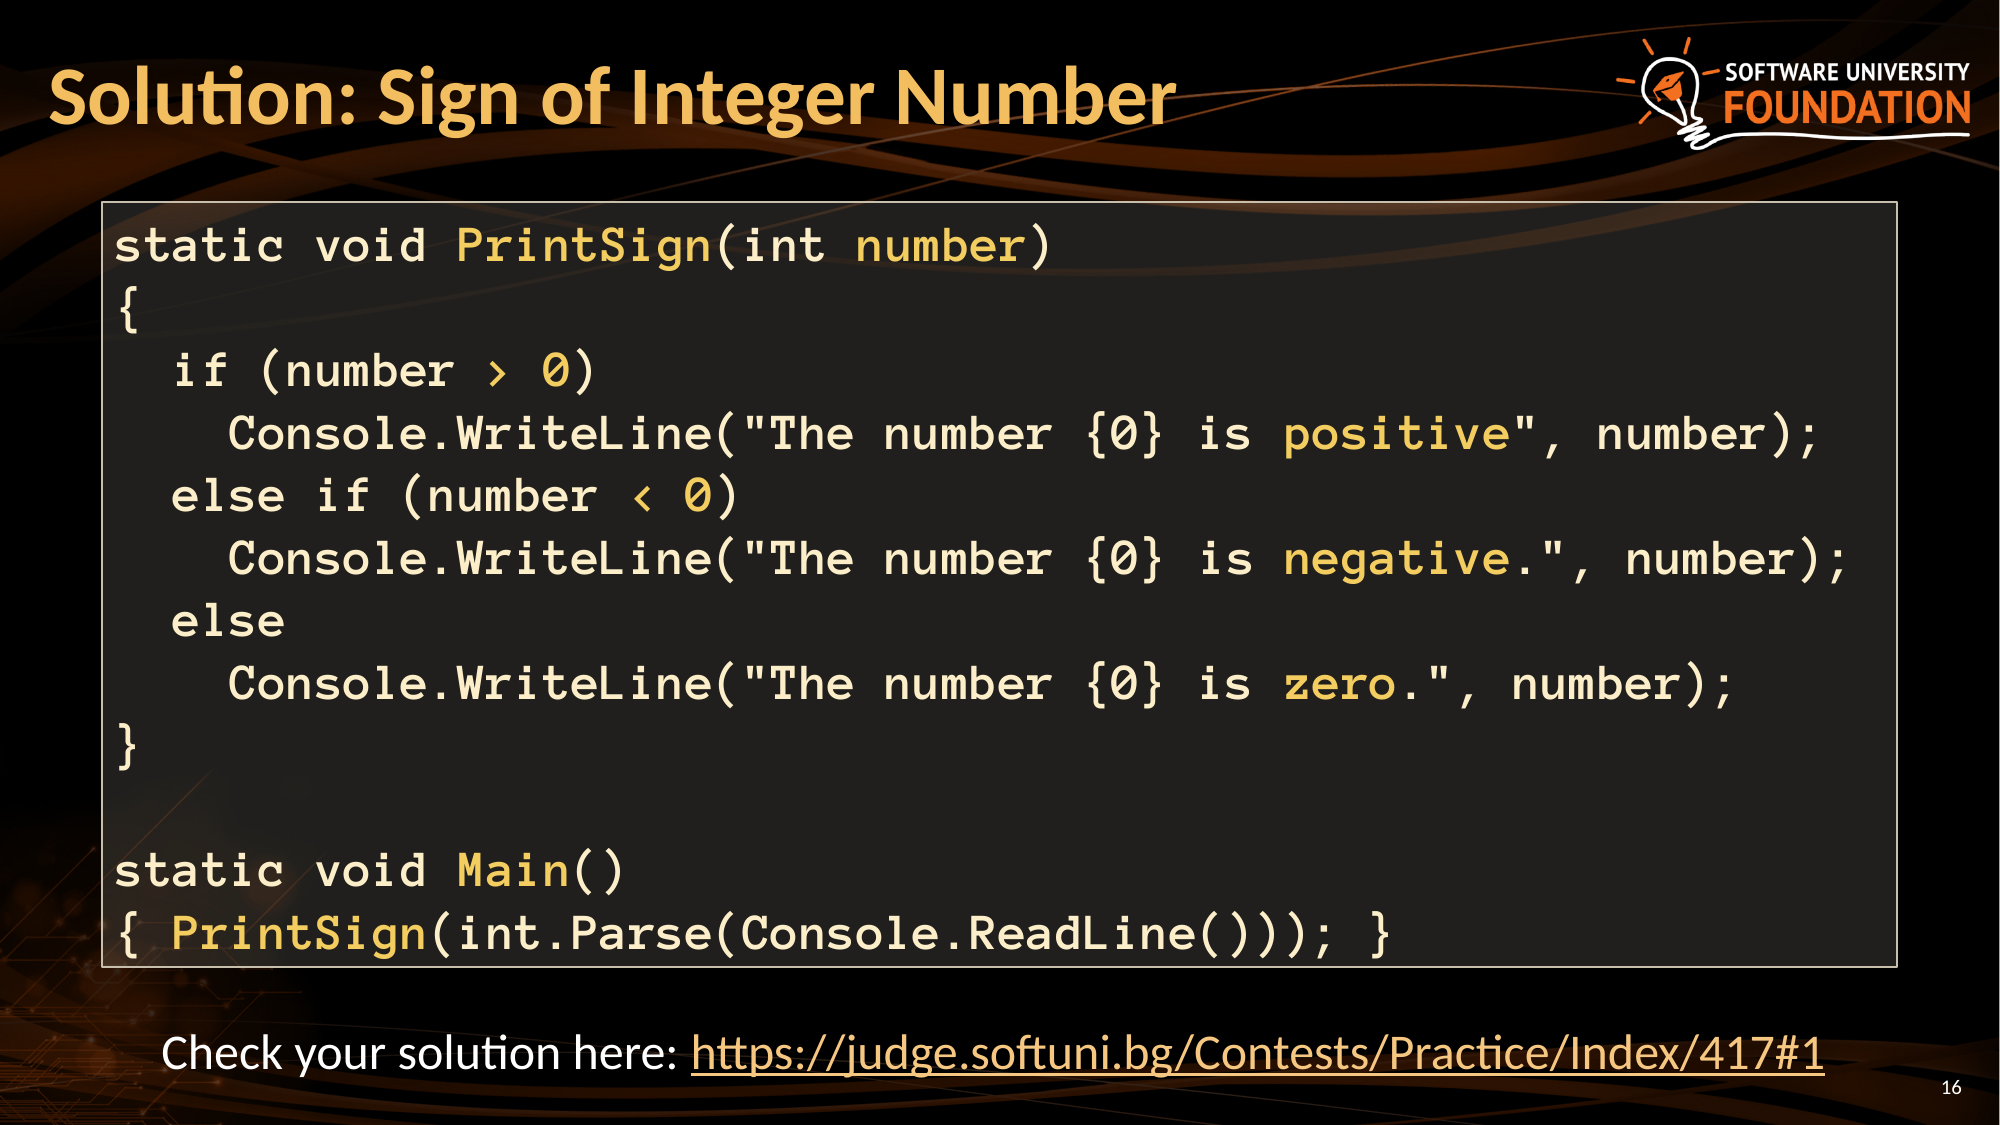

# Solution: Sign of Integer Number
static void PrintSign(int number)
{
  if (number > 0)
    Console.WriteLine("The number {0} is positive", number);
  else if (number < 0)
    Console.WriteLine("The number {0} is negative.", number);
  else
    Console.WriteLine("The number {0} is zero.", number);
}

static void Main()
{ PrintSign(int.Parse(Console.ReadLine())); }
Check your solution here: https://judge.softuni.bg/Contests/Practice/Index/417#1
16